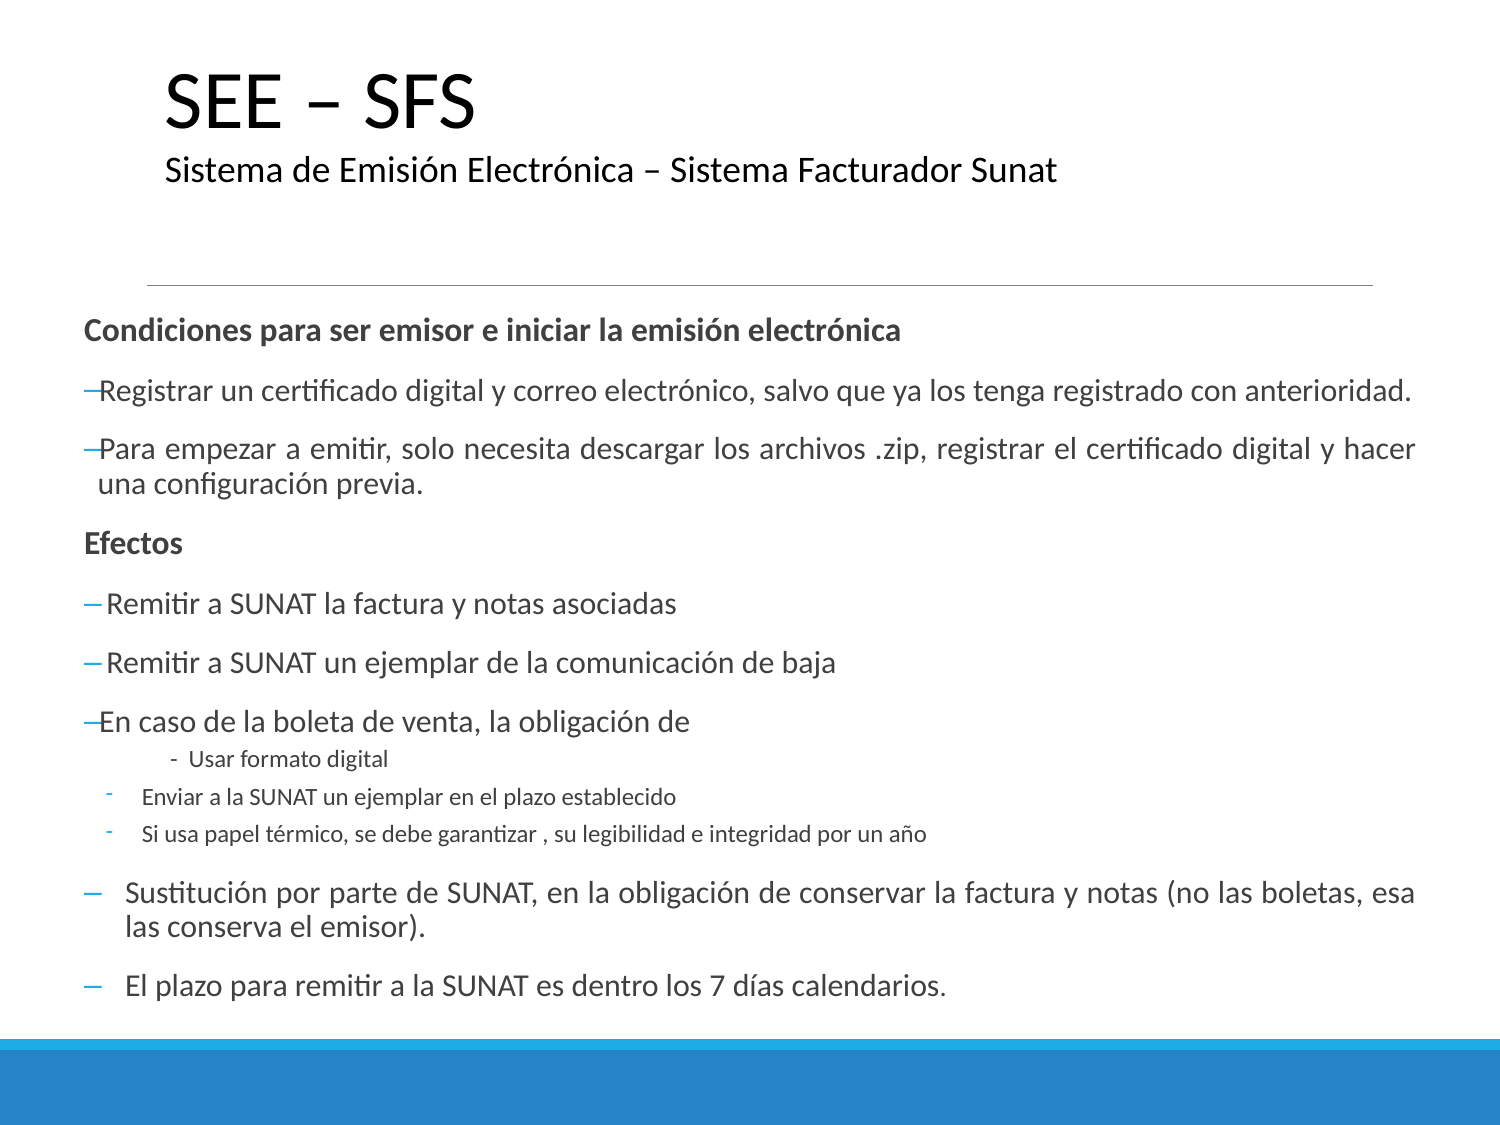

SEE – SFS
Sistema de Emisión Electrónica – Sistema Facturador Sunat
Condiciones para ser emisor e iniciar la emisión electrónica
Registrar un certificado digital y correo electrónico, salvo que ya los tenga registrado con anterioridad.
Para empezar a emitir, solo necesita descargar los archivos .zip, registrar el certificado digital y hacer una configuración previa.
Efectos
 Remitir a SUNAT la factura y notas asociadas
 Remitir a SUNAT un ejemplar de la comunicación de baja
En caso de la boleta de venta, la obligación de
	-  Usar formato digital
Enviar a la SUNAT un ejemplar en el plazo establecido
Si usa papel térmico, se debe garantizar , su legibilidad e integridad por un año
Sustitución por parte de SUNAT, en la obligación de conservar la factura y notas (no las boletas, esa las conserva el emisor).
El plazo para remitir a la SUNAT es dentro los 7 días calendarios.